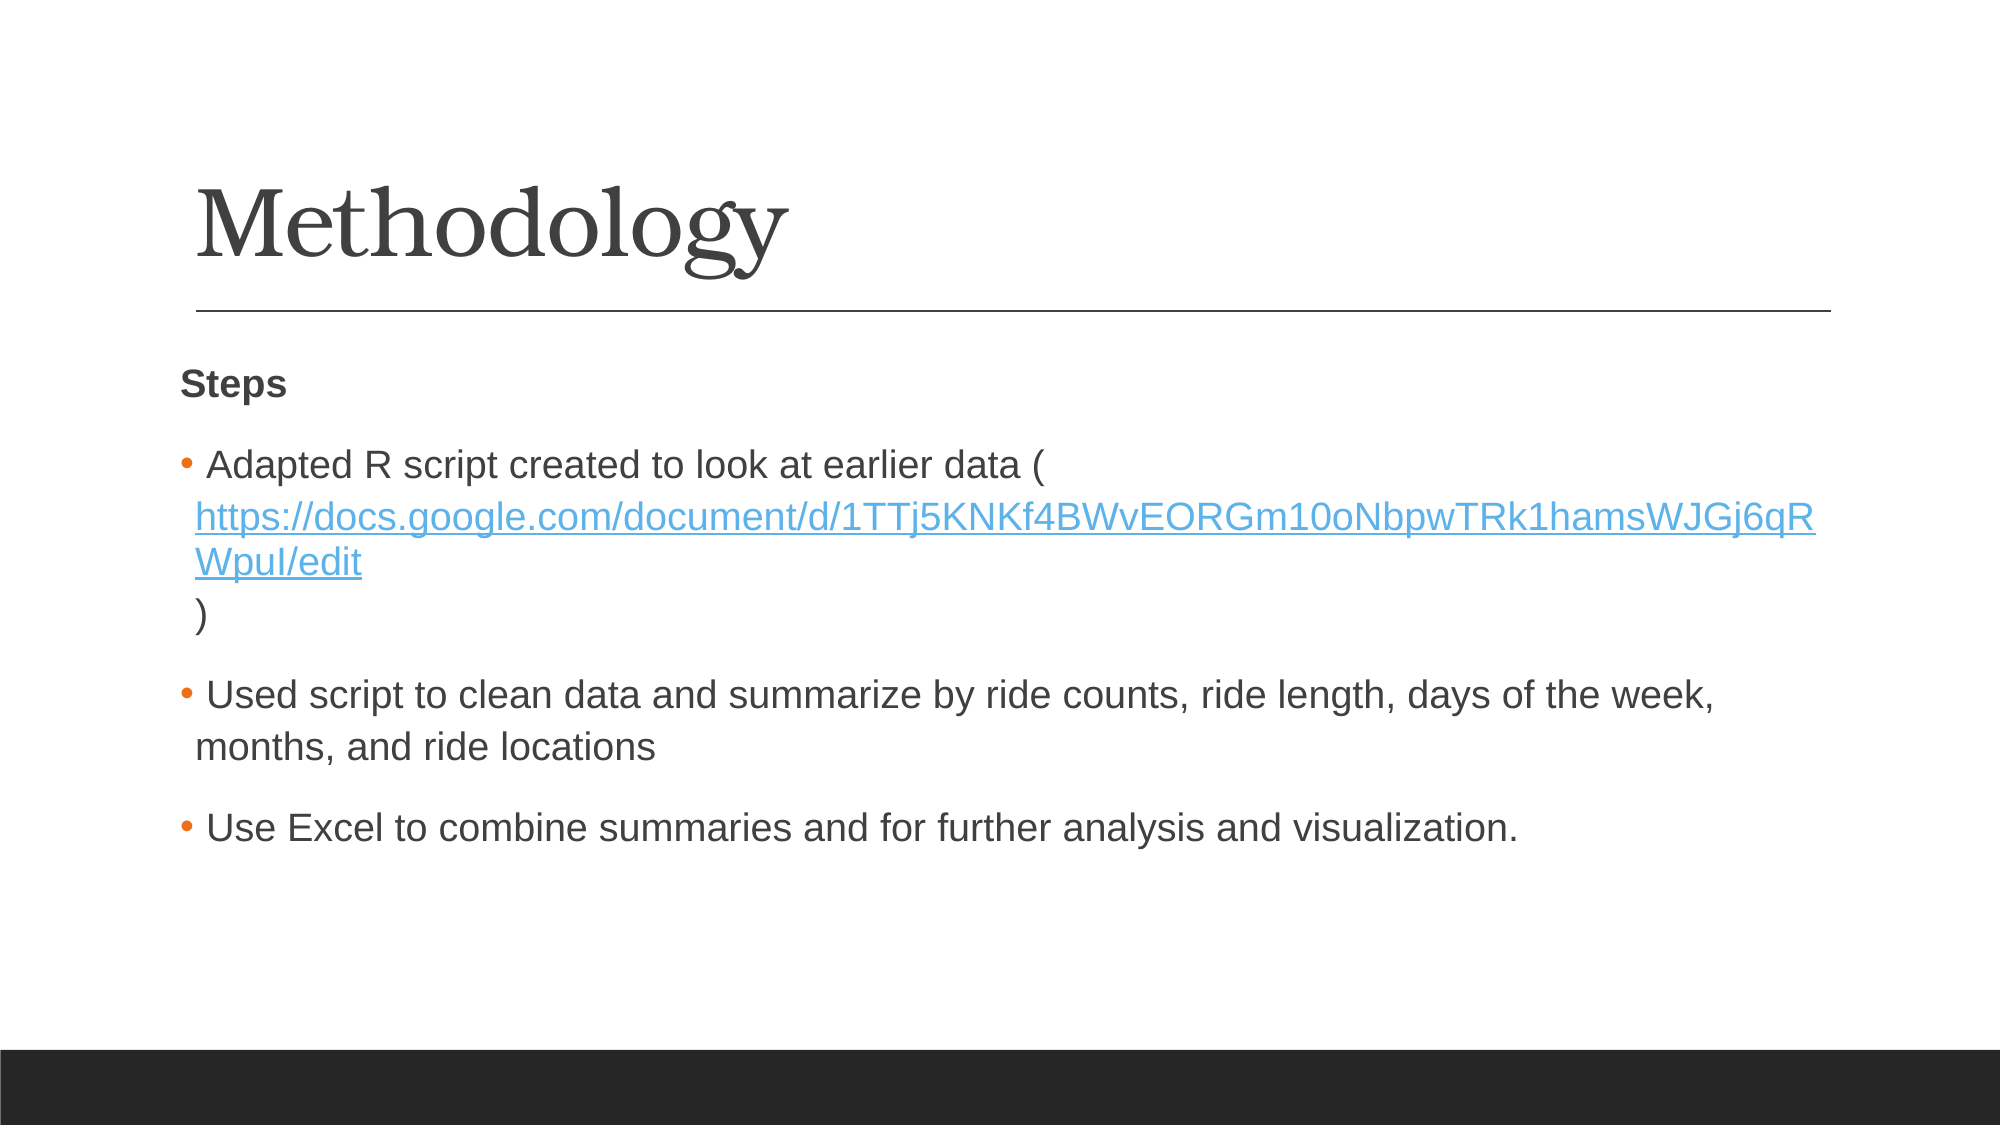

# Methodology
Steps
 Adapted R script created to look at earlier data (https://docs.google.com/document/d/1TTj5KNKf4BWvEORGm10oNbpwTRk1hamsWJGj6qRWpuI/edit)
 Used script to clean data and summarize by ride counts, ride length, days of the week, months, and ride locations
 Use Excel to combine summaries and for further analysis and visualization.